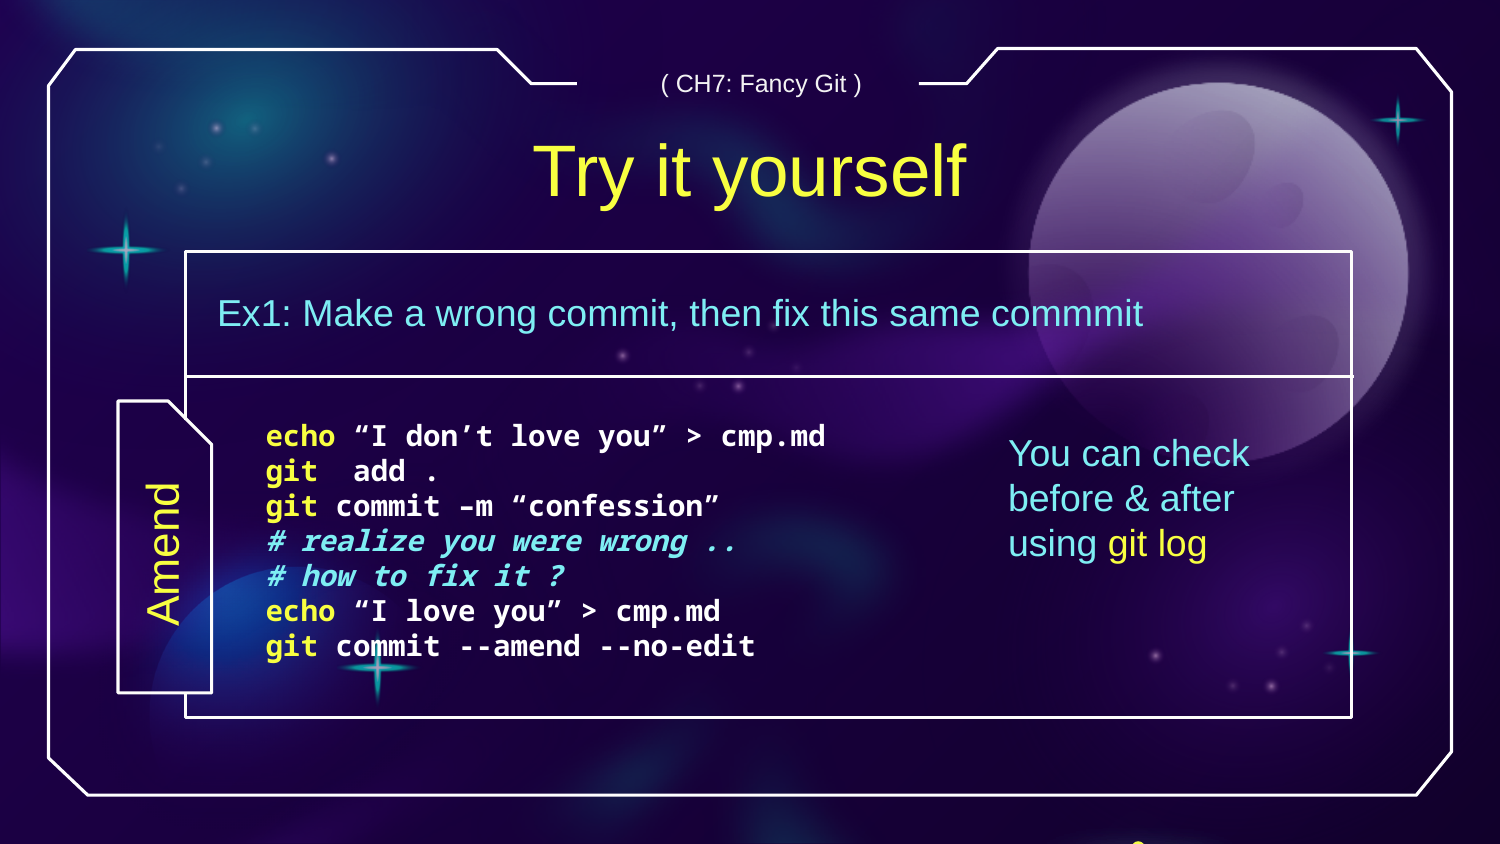

( CH7: Fancy Git )
# Try it yourself

Ex1: Make a wrong commit, then fix this same commmit
echo “I don’t love you” > cmp.md
git  add .
git commit –m “confession”
# realize you were wrong ..
# how to fix it ?
echo “I love you” > cmp.md
git commit --amend --no-edit
You can check before & after using git log
Amend